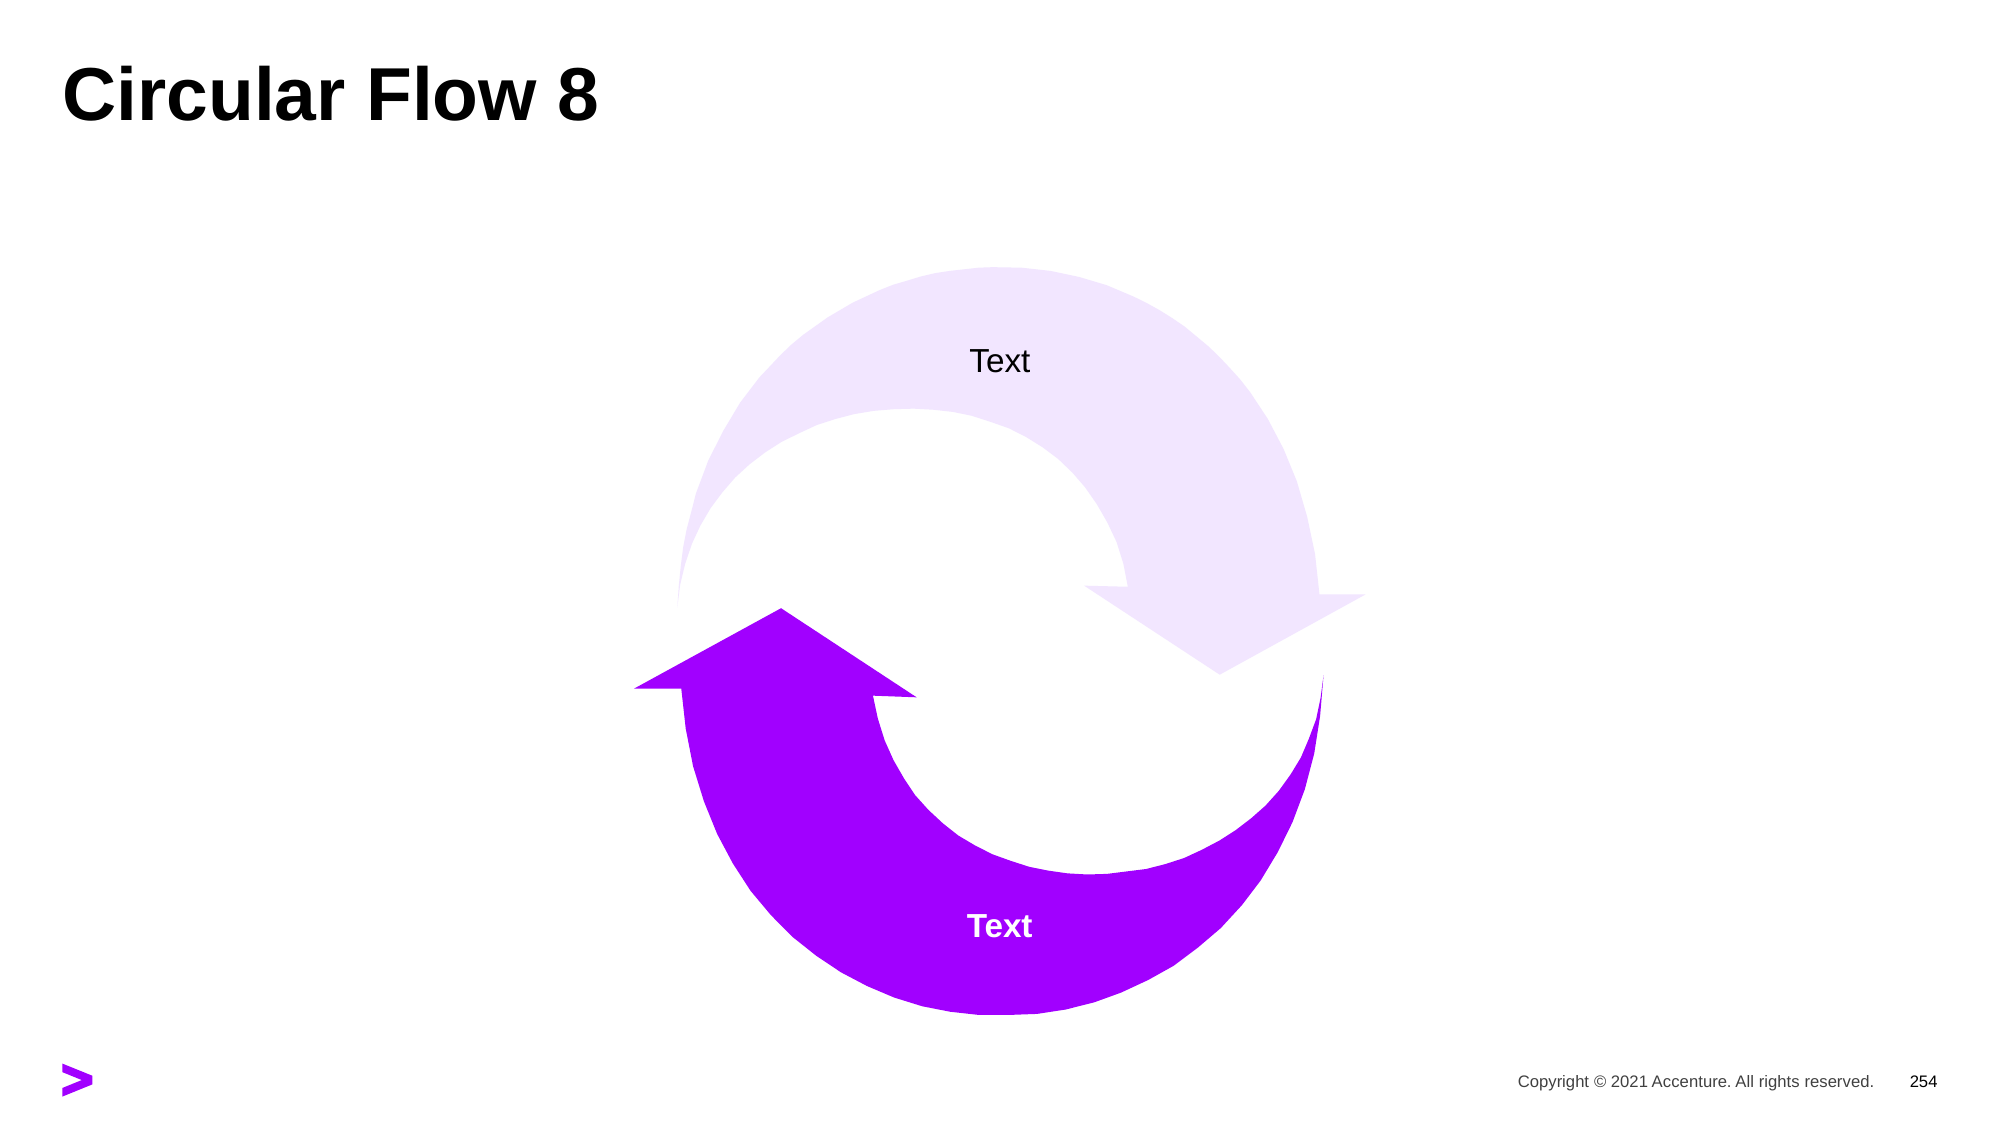

# Circular Flow 8

Text
Text

Copyright © 2021 Accenture. All rights reserved.
254